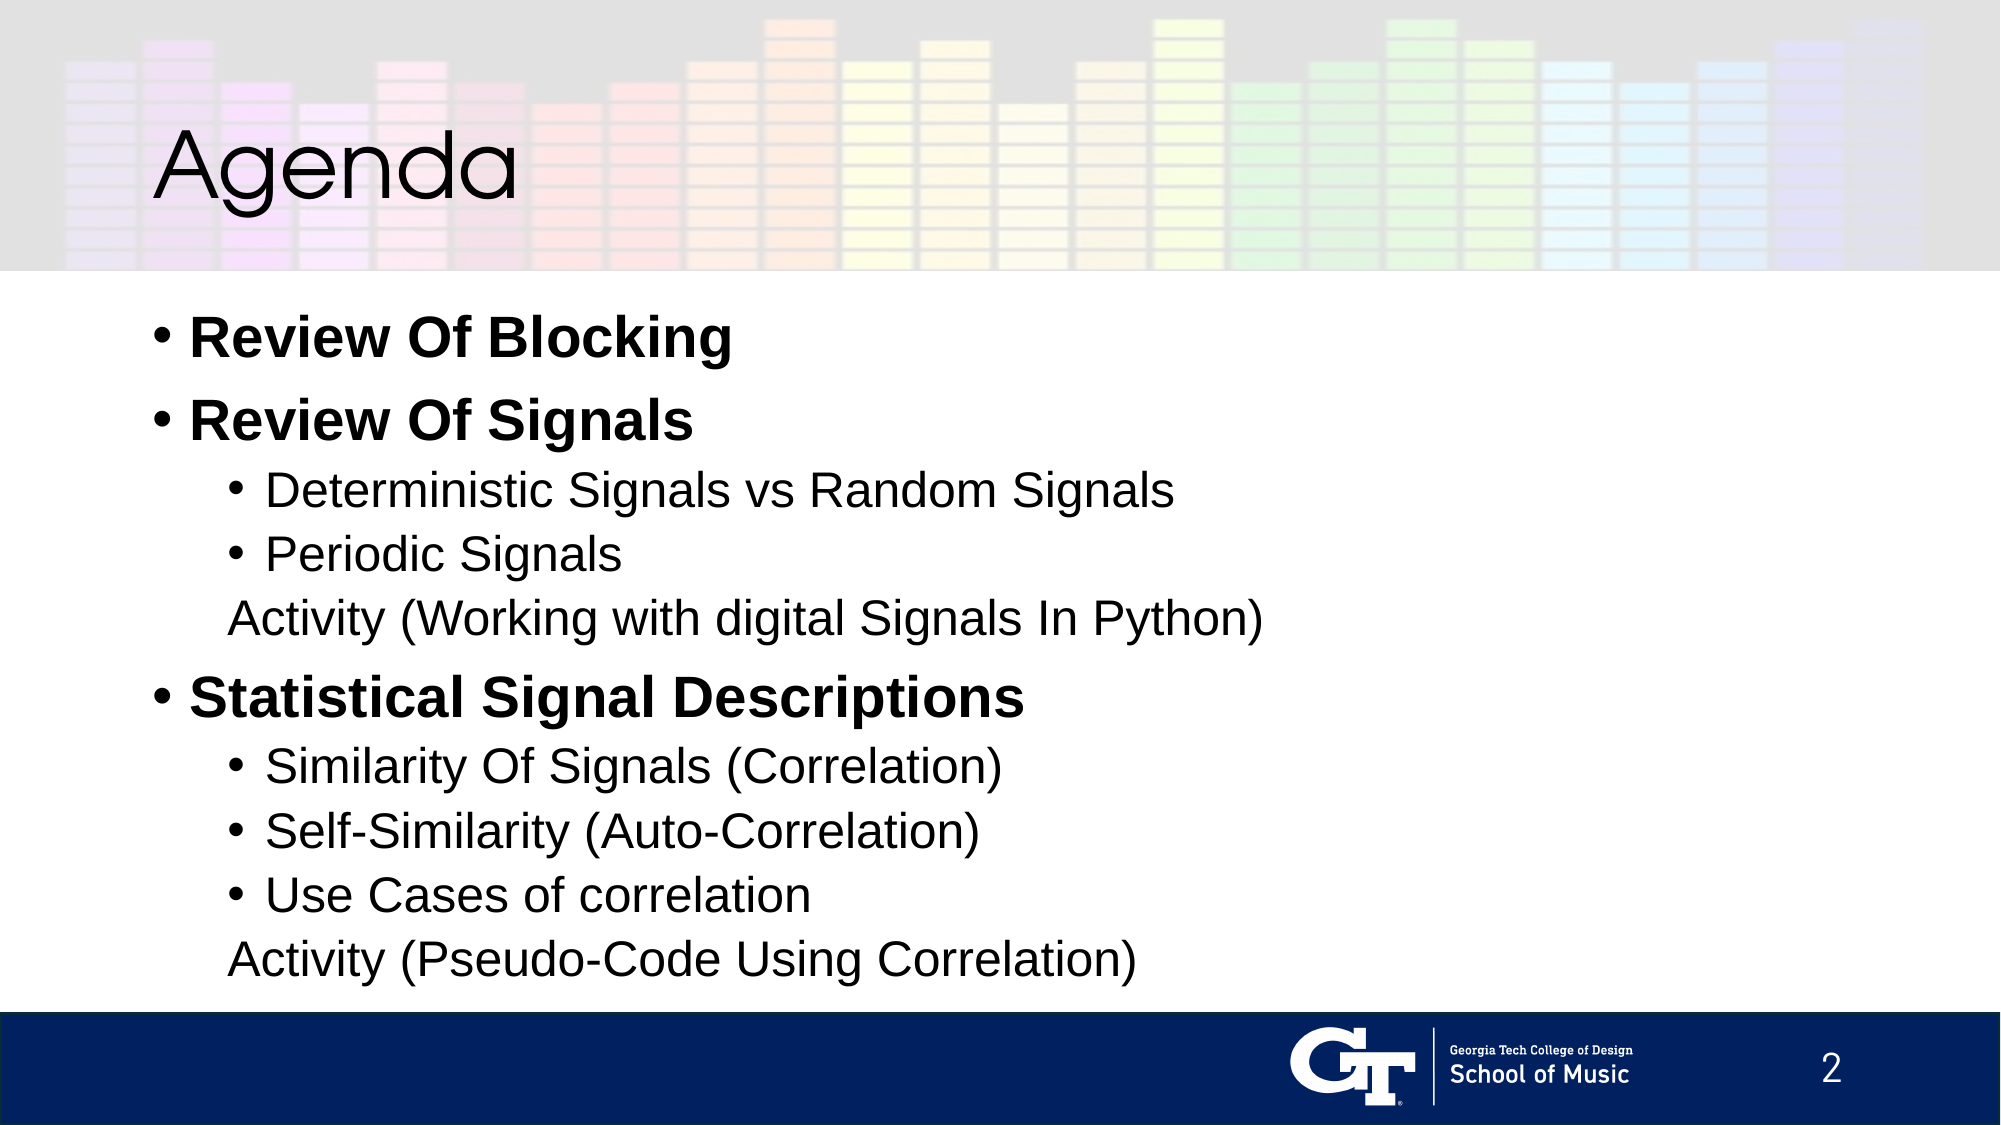

# Agenda
Review Of Blocking
Review Of Signals
Deterministic Signals vs Random Signals
Periodic Signals
Activity (Working with digital Signals In Python)
Statistical Signal Descriptions
Similarity Of Signals (Correlation)
Self-Similarity (Auto-Correlation)
Use Cases of correlation
Activity (Pseudo-Code Using Correlation)

2